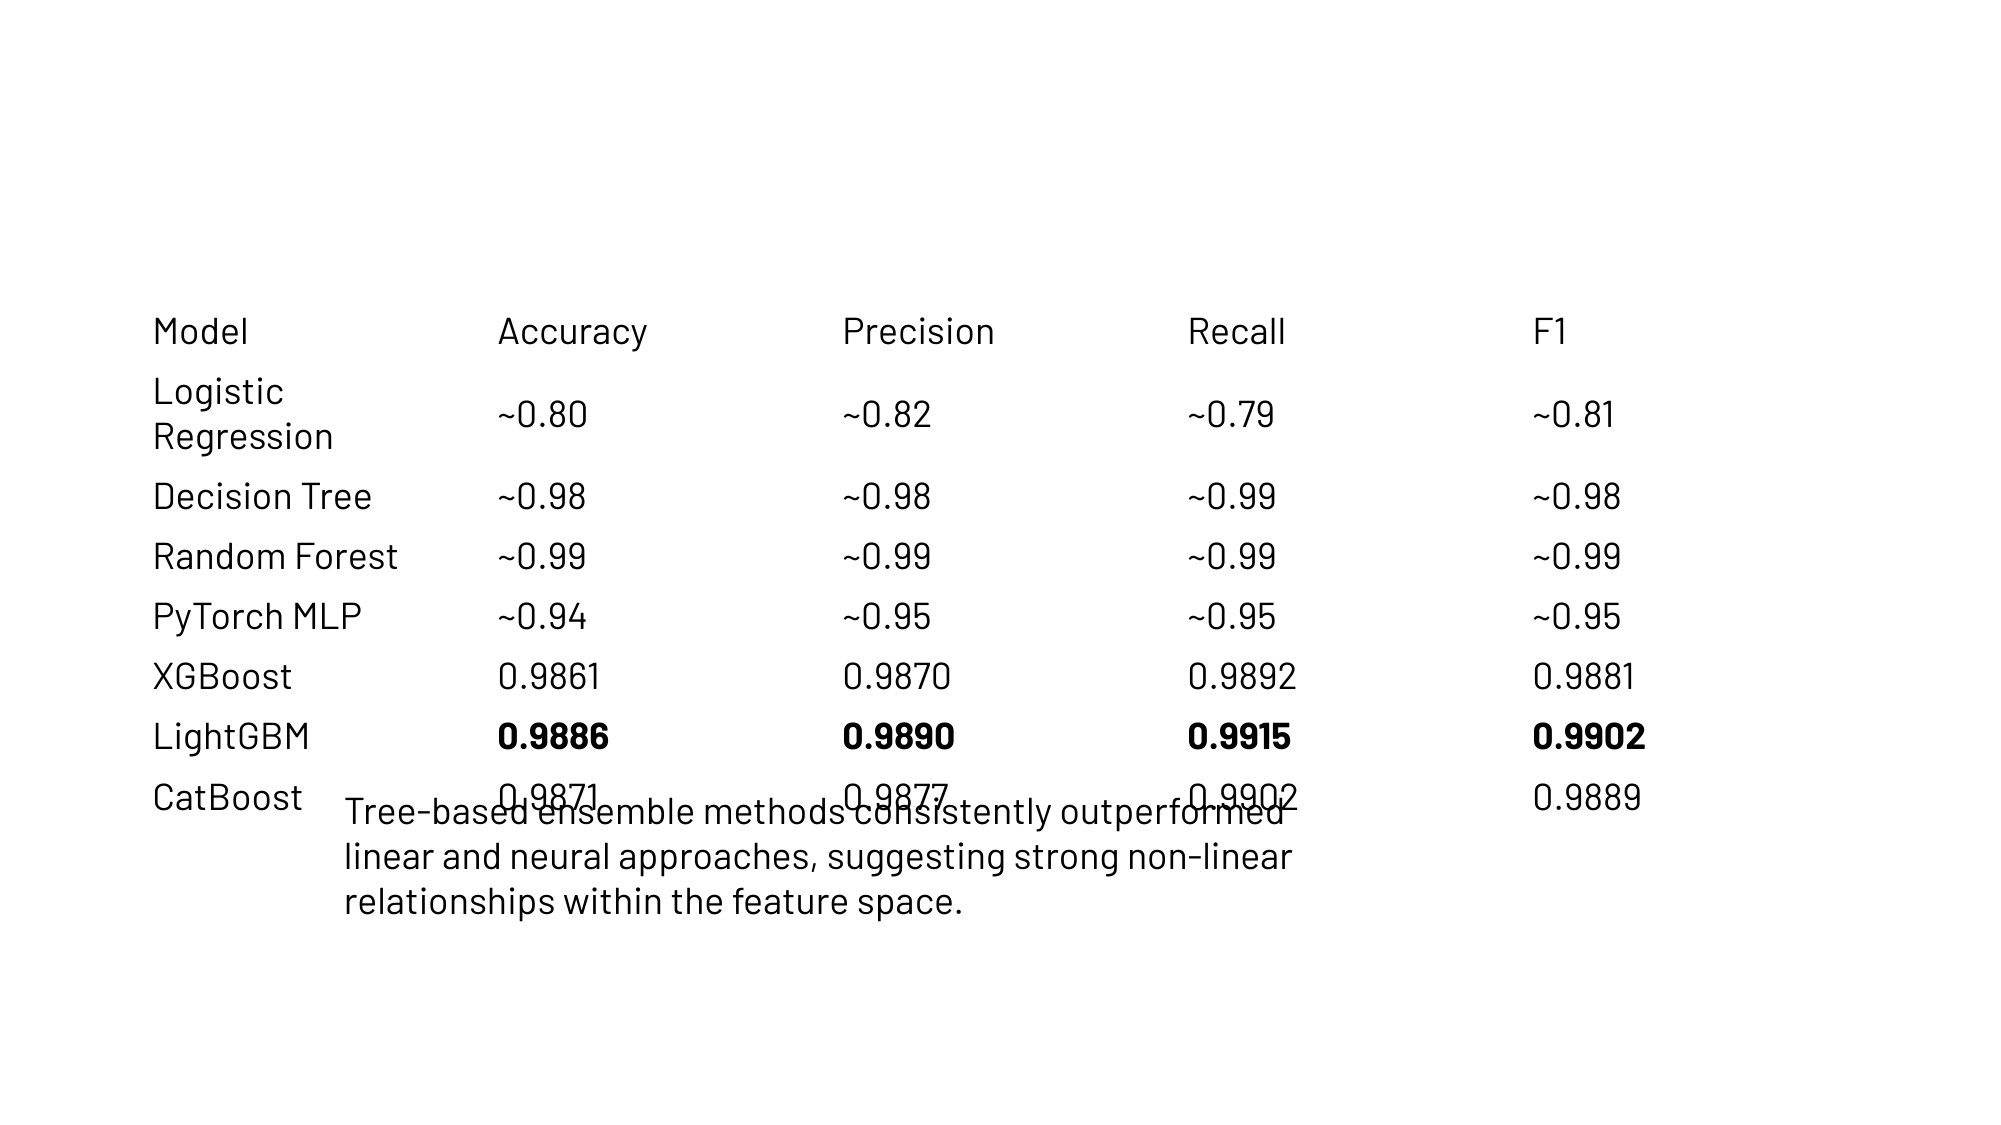

#
| Model | Accuracy | Precision | Recall | F1 |
| --- | --- | --- | --- | --- |
| Logistic Regression | ~0.80 | ~0.82 | ~0.79 | ~0.81 |
| Decision Tree | ~0.98 | ~0.98 | ~0.99 | ~0.98 |
| Random Forest | ~0.99 | ~0.99 | ~0.99 | ~0.99 |
| PyTorch MLP | ~0.94 | ~0.95 | ~0.95 | ~0.95 |
| XGBoost | 0.9861 | 0.9870 | 0.9892 | 0.9881 |
| LightGBM | 0.9886 | 0.9890 | 0.9915 | 0.9902 |
| CatBoost | 0.9871 | 0.9877 | 0.9902 | 0.9889 |
Tree-based ensemble methods consistently outperformed linear and neural approaches, suggesting strong non-linear relationships within the feature space.